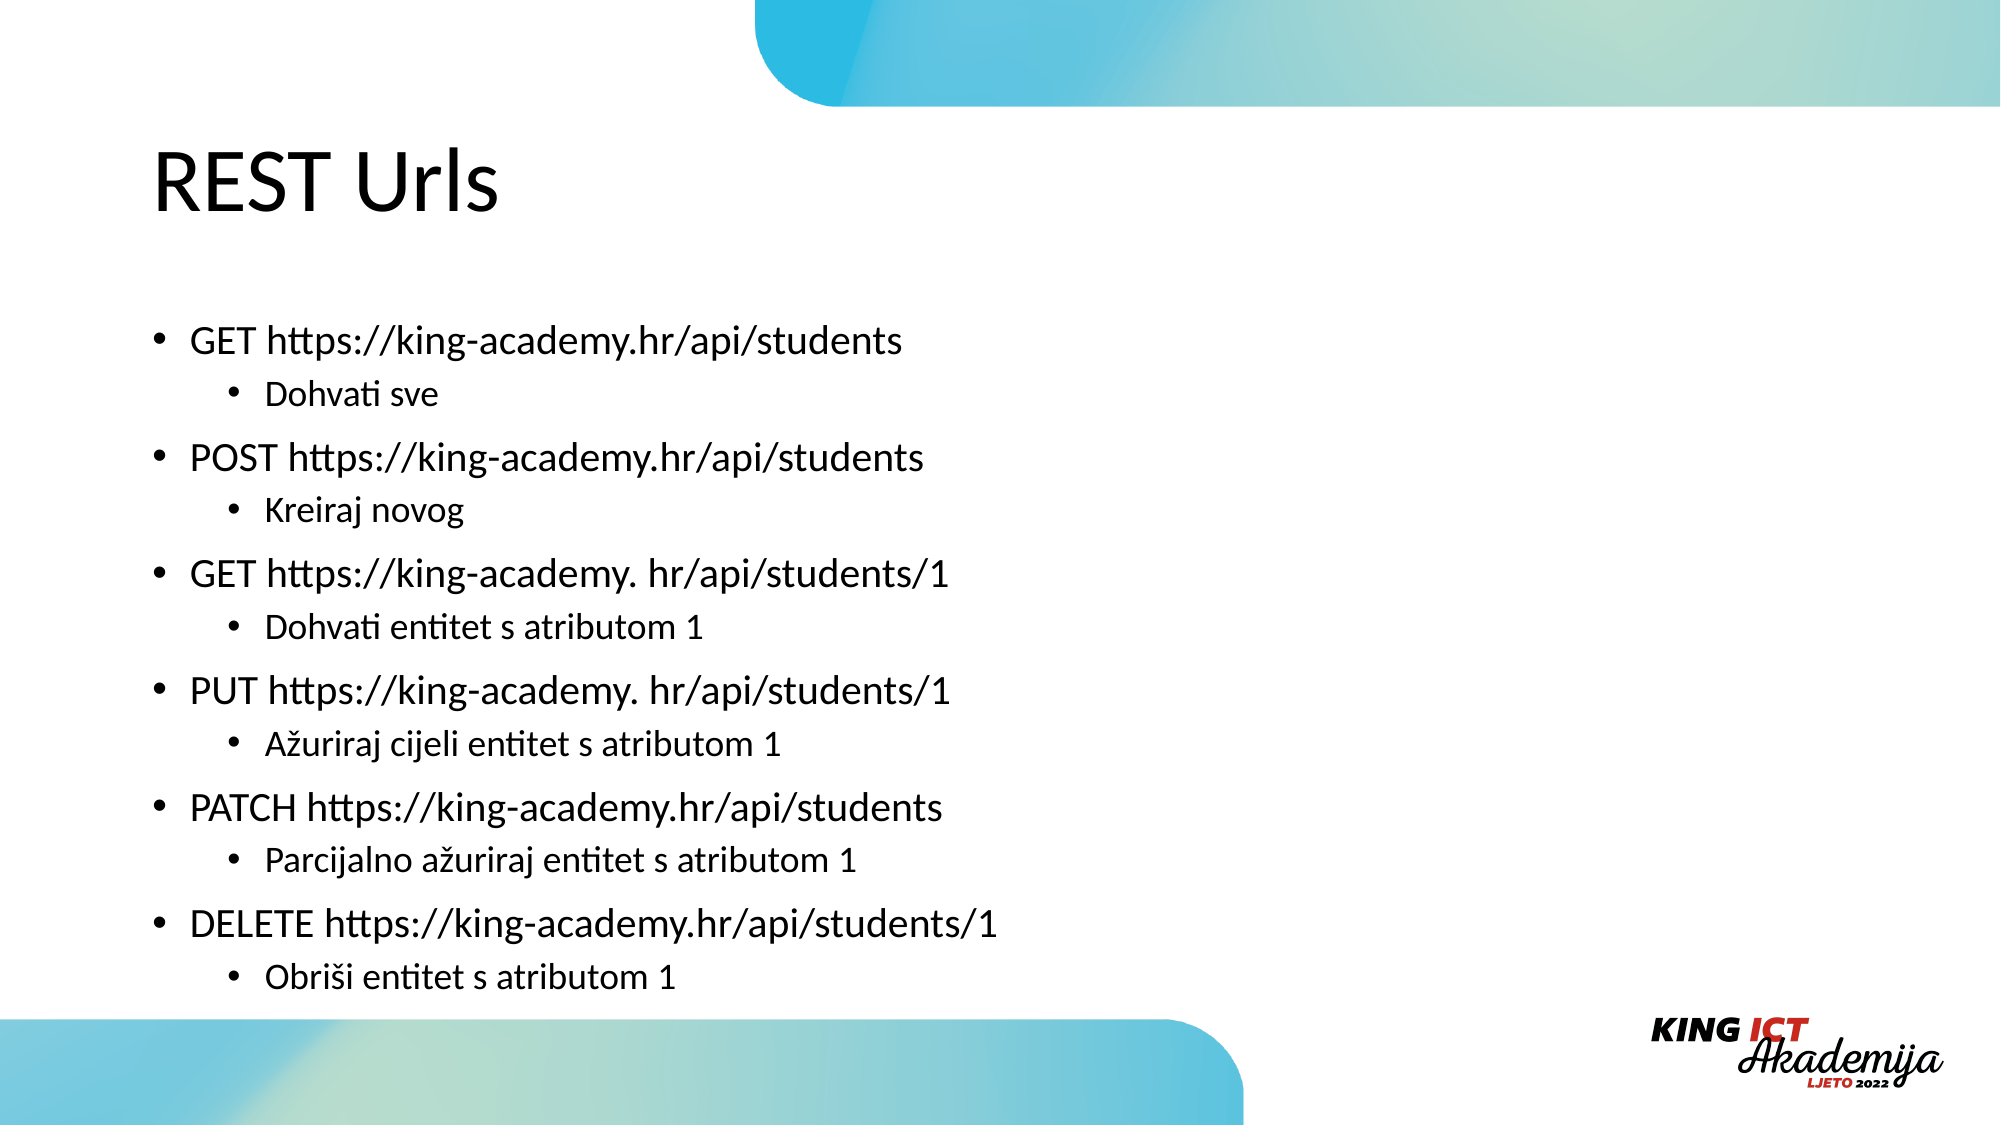

# REST Urls
GET https://king-academy.hr/api/students
Dohvati sve
POST https://king-academy.hr/api/students
Kreiraj novog
GET https://king-academy. hr/api/students/1
Dohvati entitet s atributom 1
PUT https://king-academy. hr/api/students/1
Ažuriraj cijeli entitet s atributom 1
PATCH https://king-academy.hr/api/students
Parcijalno ažuriraj entitet s atributom 1
DELETE https://king-academy.hr/api/students/1
Obriši entitet s atributom 1